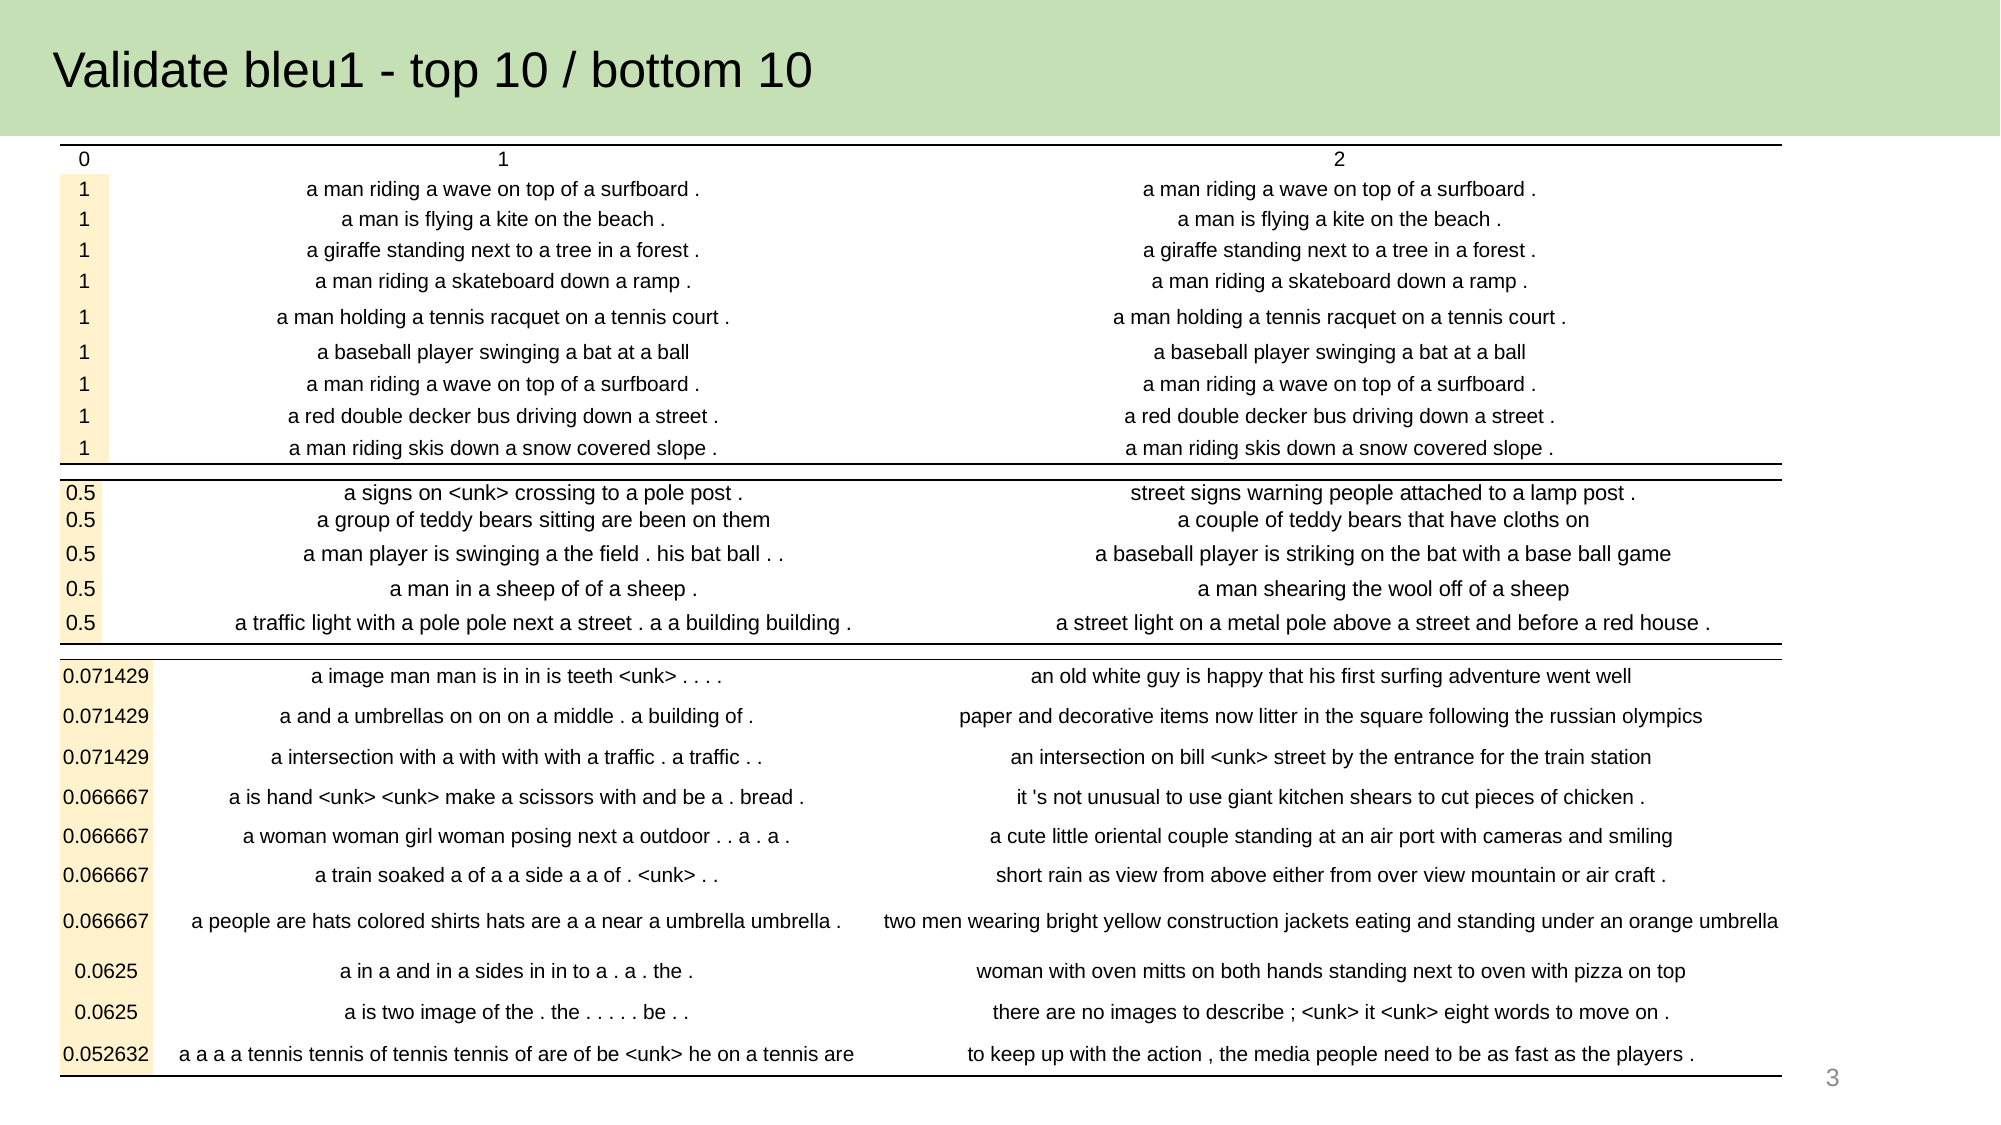

Validate bleu1 - top 10 / bottom 10
| 0 | 1 | 2 |
| --- | --- | --- |
| 1 | a man riding a wave on top of a surfboard . | a man riding a wave on top of a surfboard . |
| 1 | a man is flying a kite on the beach . | a man is flying a kite on the beach . |
| 1 | a giraffe standing next to a tree in a forest . | a giraffe standing next to a tree in a forest . |
| 1 | a man riding a skateboard down a ramp . | a man riding a skateboard down a ramp . |
| 1 | a man holding a tennis racquet on a tennis court . | a man holding a tennis racquet on a tennis court . |
| 1 | a baseball player swinging a bat at a ball | a baseball player swinging a bat at a ball |
| 1 | a man riding a wave on top of a surfboard . | a man riding a wave on top of a surfboard . |
| 1 | a red double decker bus driving down a street . | a red double decker bus driving down a street . |
| 1 | a man riding skis down a snow covered slope . | a man riding skis down a snow covered slope . |
| 0.5 | a signs on <unk> crossing to a pole post . | street signs warning people attached to a lamp post . |
| --- | --- | --- |
| 0.5 | a group of teddy bears sitting are been on them | a couple of teddy bears that have cloths on |
| 0.5 | a man player is swinging a the field . his bat ball . . | a baseball player is striking on the bat with a base ball game |
| 0.5 | a man in a sheep of of a sheep . | a man shearing the wool off of a sheep |
| 0.5 | a traffic light with a pole pole next a street . a a building building . | a street light on a metal pole above a street and before a red house . |
| 0.071429 | a image man man is in in is teeth <unk> . . . . | an old white guy is happy that his first surfing adventure went well |
| --- | --- | --- |
| 0.071429 | a and a umbrellas on on on a middle . a building of . | paper and decorative items now litter in the square following the russian olympics |
| 0.071429 | a intersection with a with with with a traffic . a traffic . . | an intersection on bill <unk> street by the entrance for the train station |
| 0.066667 | a is hand <unk> <unk> make a scissors with and be a . bread . | it 's not unusual to use giant kitchen shears to cut pieces of chicken . |
| 0.066667 | a woman woman girl woman posing next a outdoor . . a . a . | a cute little oriental couple standing at an air port with cameras and smiling |
| 0.066667 | a train soaked a of a a side a a of . <unk> . . | short rain as view from above either from over view mountain or air craft . |
| 0.066667 | a people are hats colored shirts hats are a a near a umbrella umbrella . | two men wearing bright yellow construction jackets eating and standing under an orange umbrella |
| 0.0625 | a in a and in a sides in in to a . a . the . | woman with oven mitts on both hands standing next to oven with pizza on top |
| 0.0625 | a is two image of the . the . . . . . be . . | there are no images to describe ; <unk> it <unk> eight words to move on . |
| 0.052632 | a a a a tennis tennis of tennis tennis of are of be <unk> he on a tennis are | to keep up with the action , the media people need to be as fast as the players . |
3